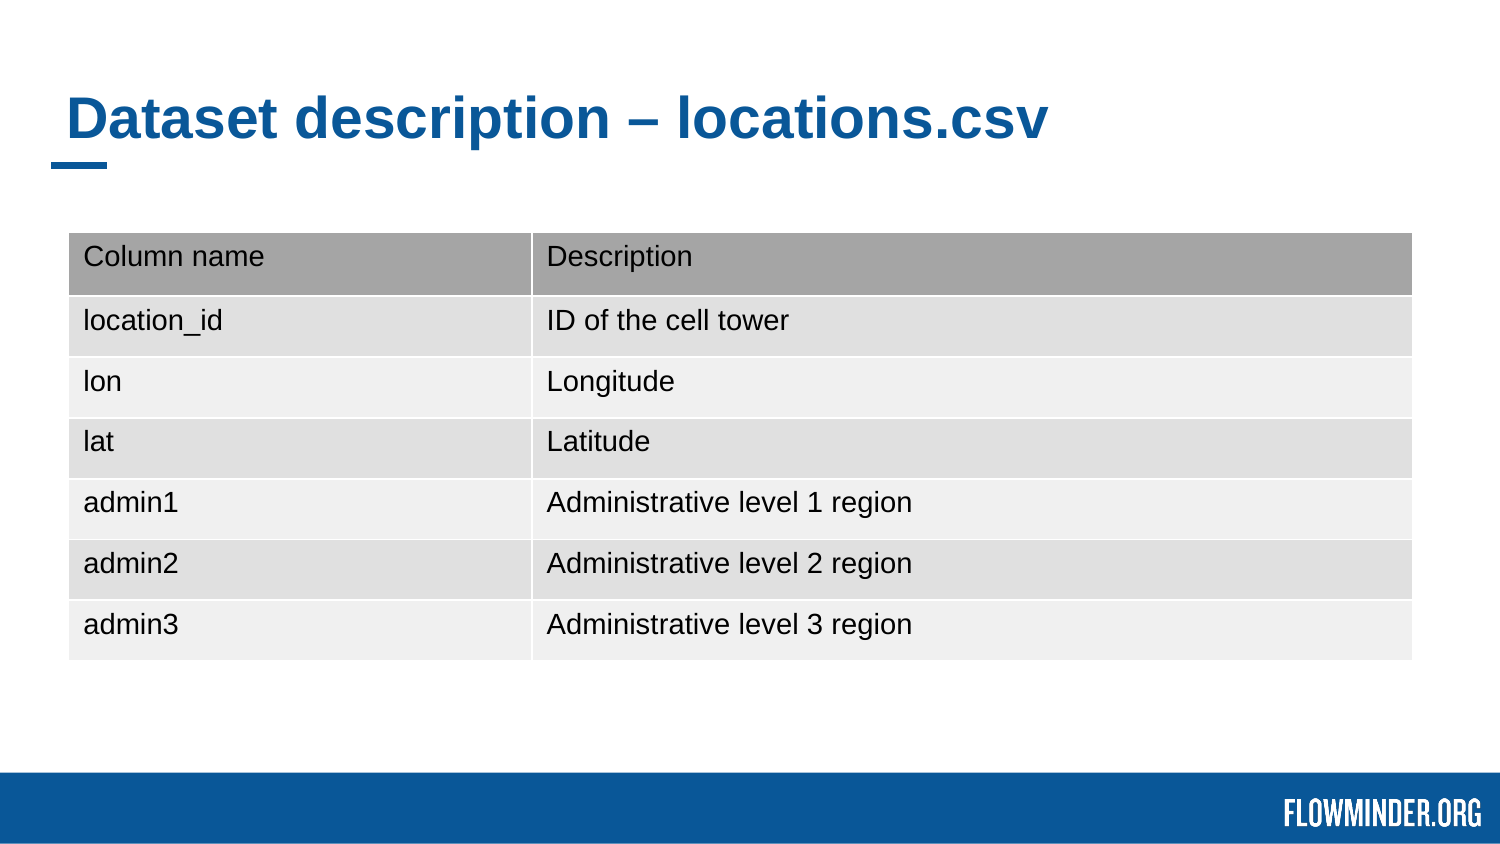

# Dataset description – locations.csv

| Column name | Description |
| --- | --- |
| location\_id | ID of the cell tower |
| lon | Longitude |
| lat | Latitude |
| admin1 | Administrative level 1 region |
| admin2 | Administrative level 2 region |
| admin3 | Administrative level 3 region |